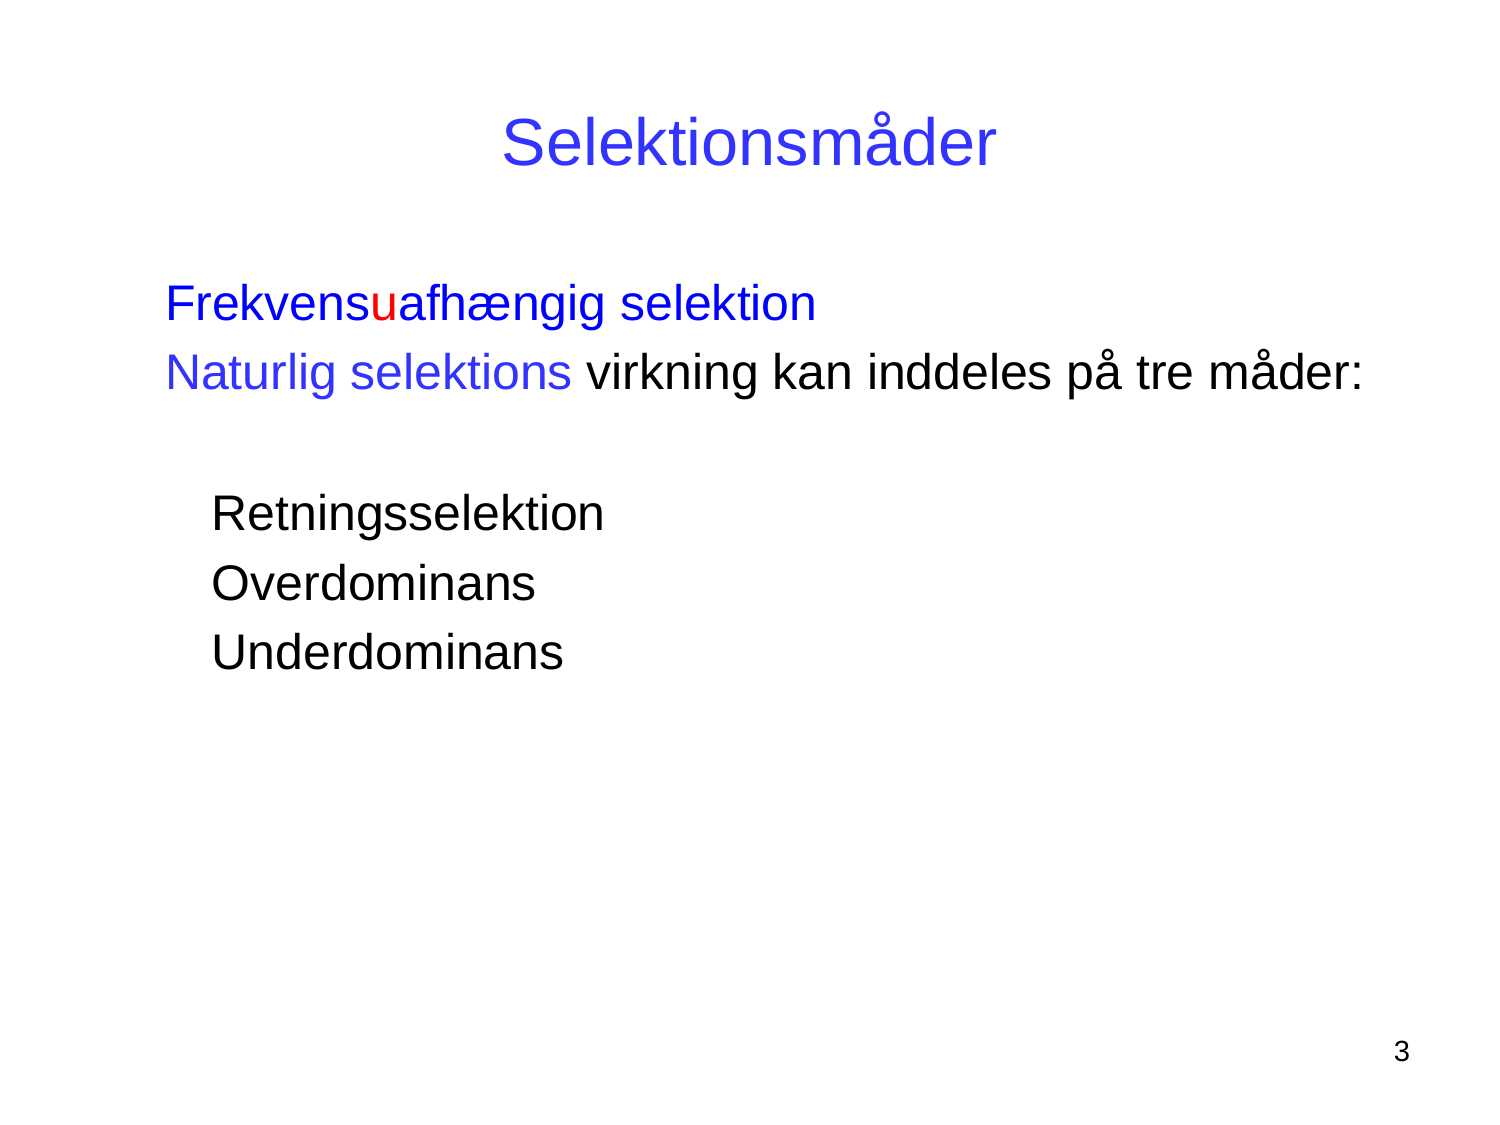

# Selektionsmåder
Frekvensuafhængig selektion
Naturlig selektions virkning kan inddeles på tre måder:

	Retningsselektion
	Overdominans
	Underdominans

3